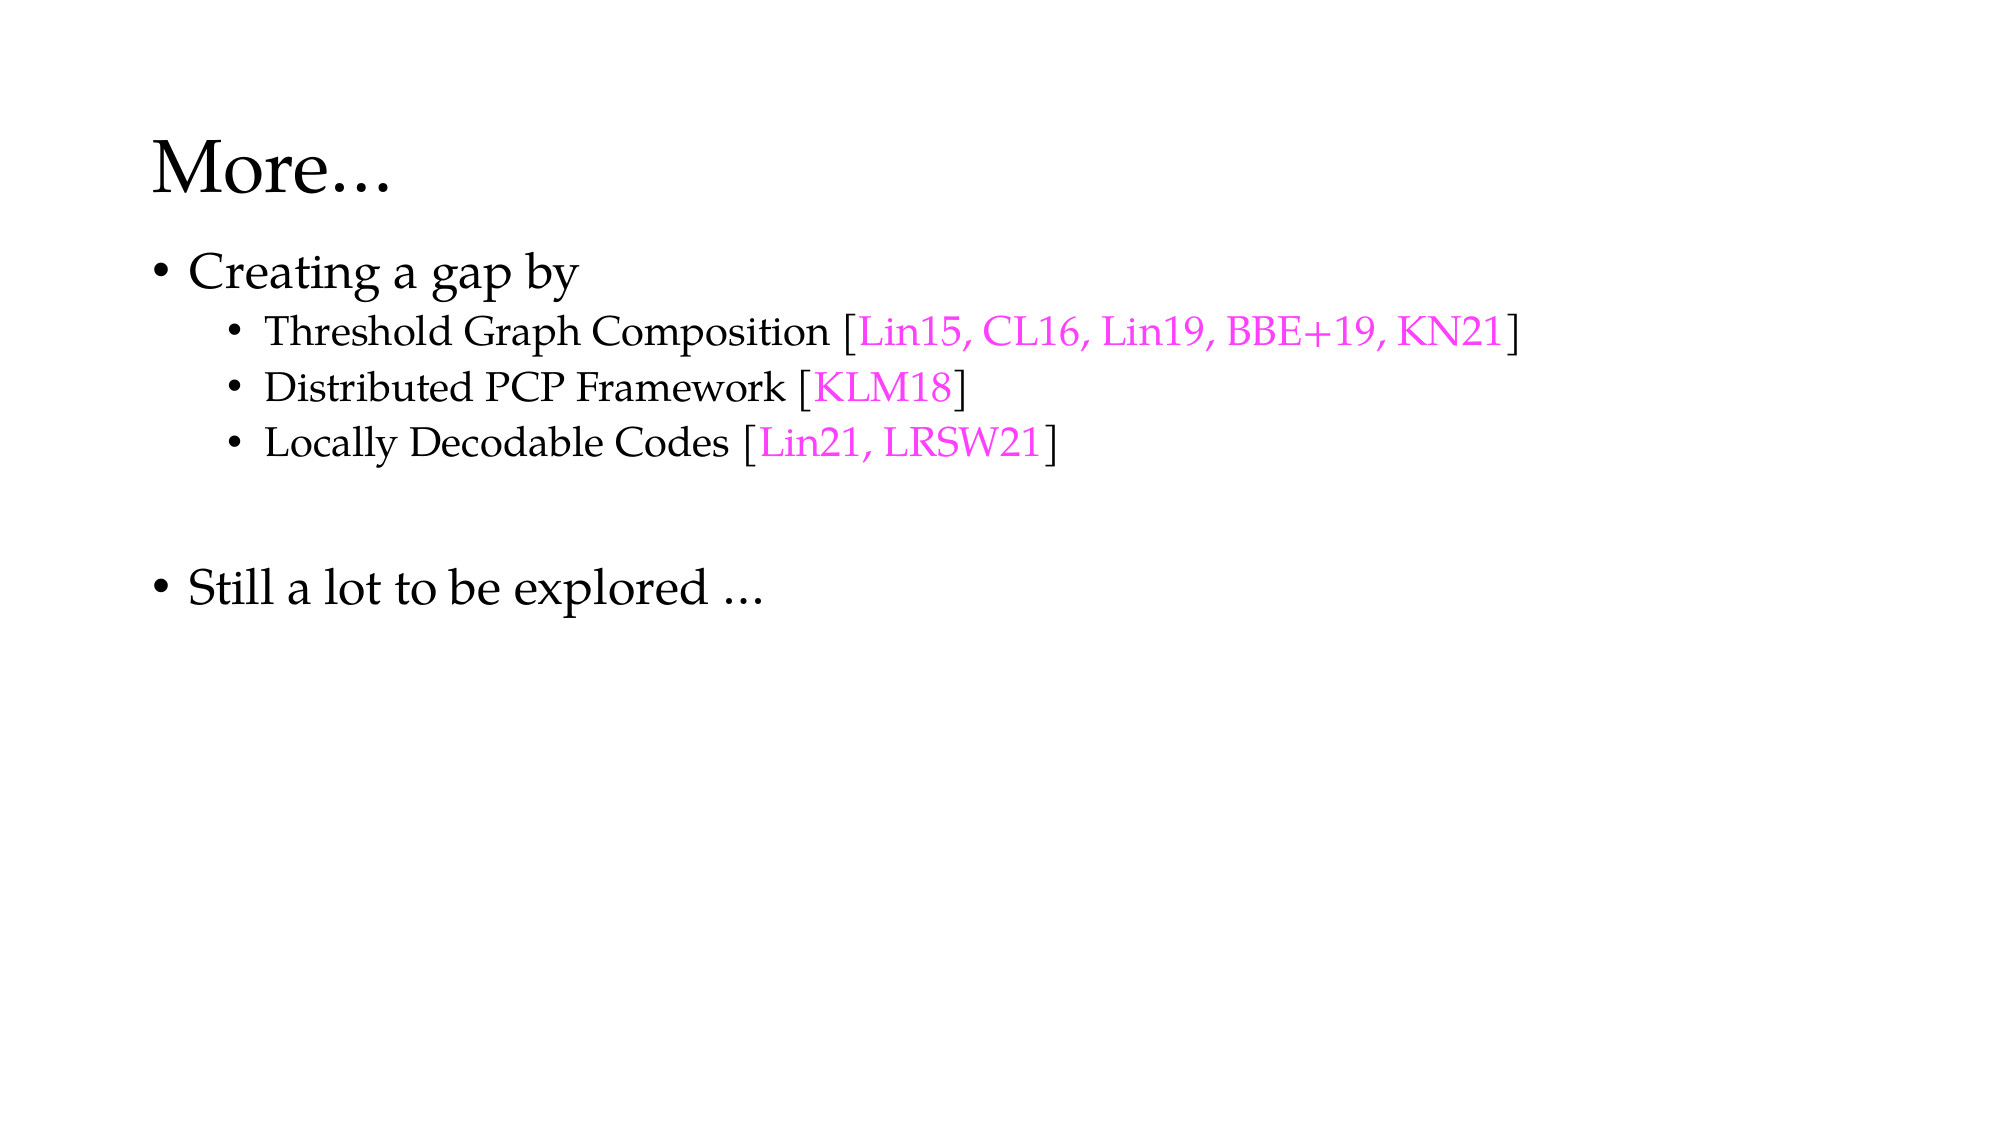

# More…
Creating a gap by
Threshold Graph Composition [Lin15, CL16, Lin19, BBE+19, KN21]
Distributed PCP Framework [KLM18]
Locally Decodable Codes [Lin21, LRSW21]

Still a lot to be explored …